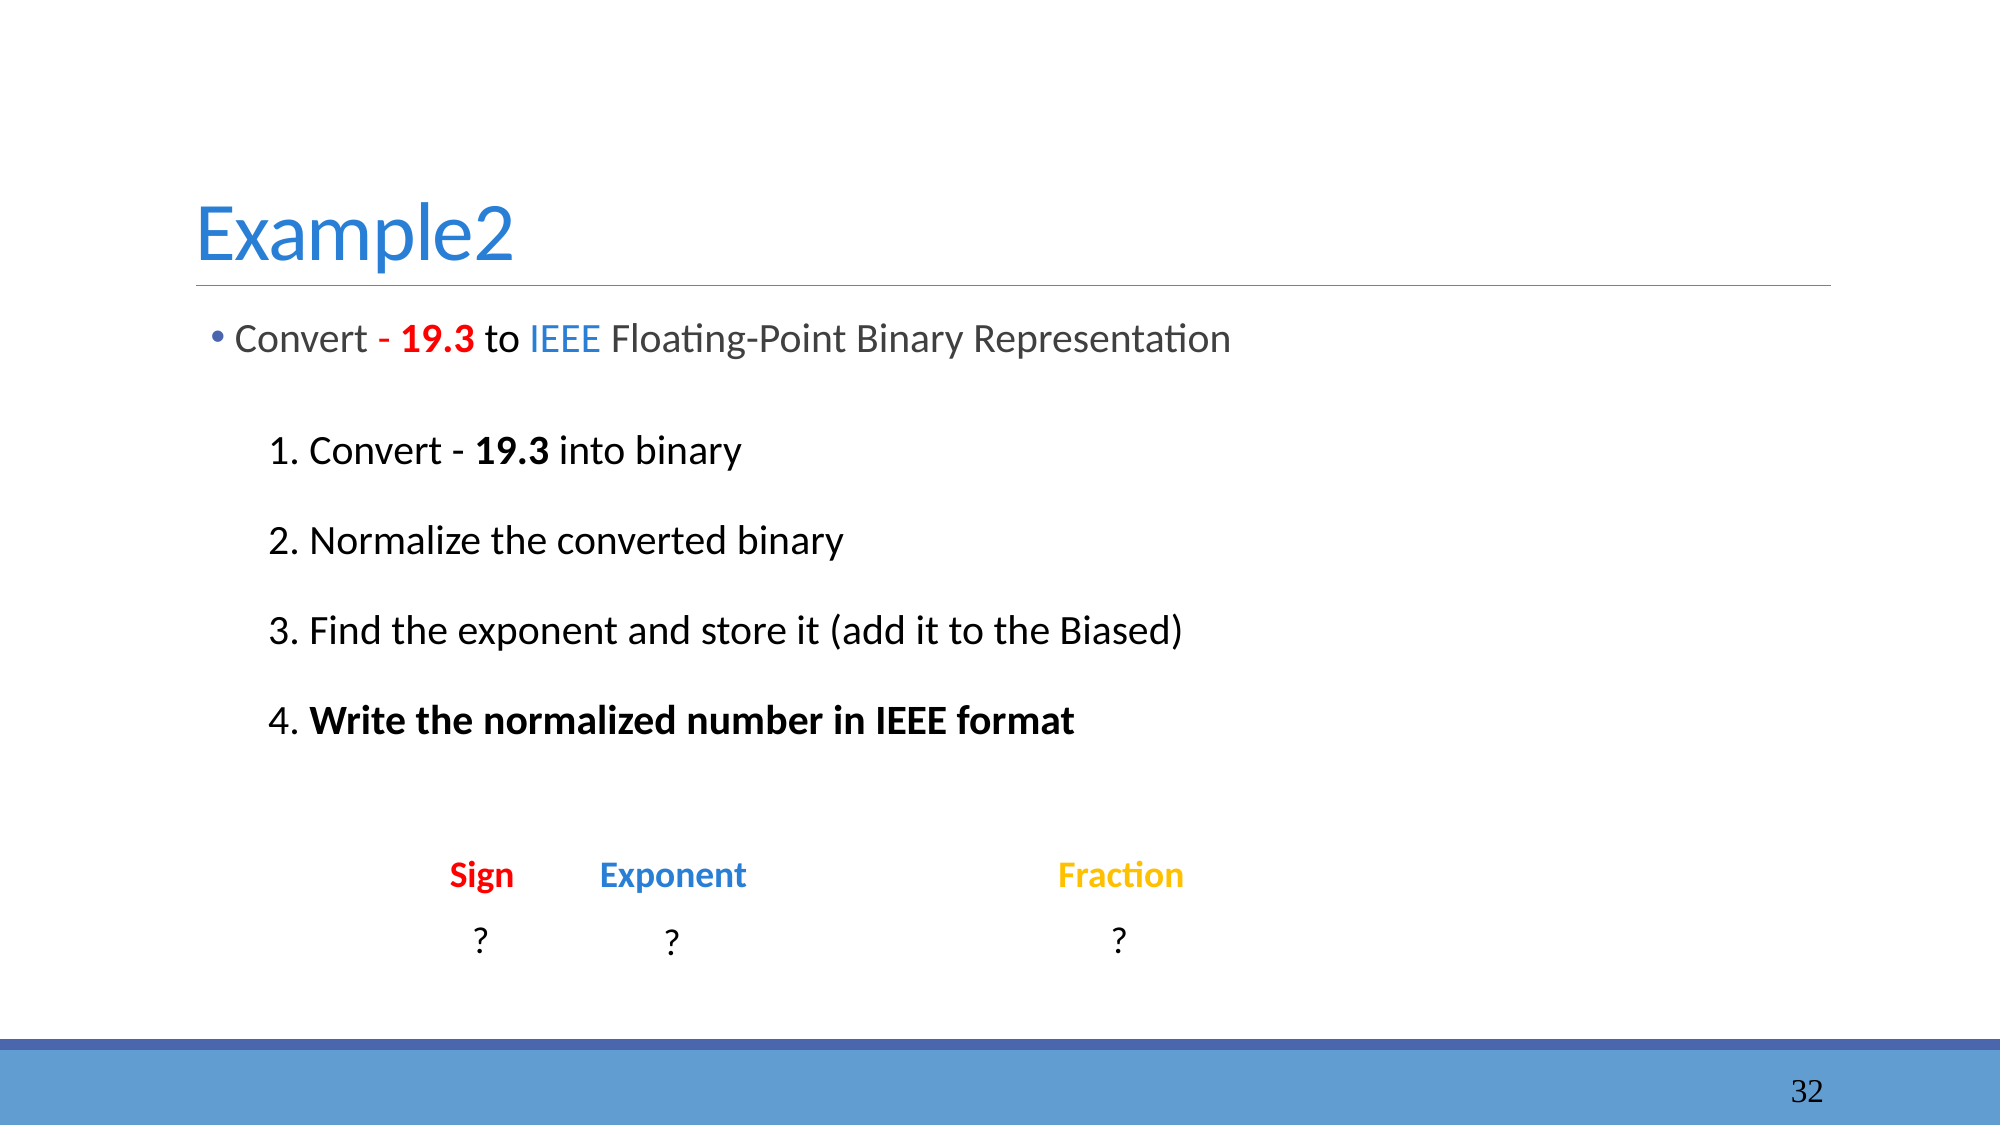

# Example2
 Convert - 19.3 to IEEE Floating-Point Binary Representation
1. Convert - 19.3 into binary
2. Normalize the converted binary
3. Find the exponent and store it (add it to the Biased)
4. Write the normalized number in IEEE format
Sign     	Exponent                    	 Fraction
?
?
?
32